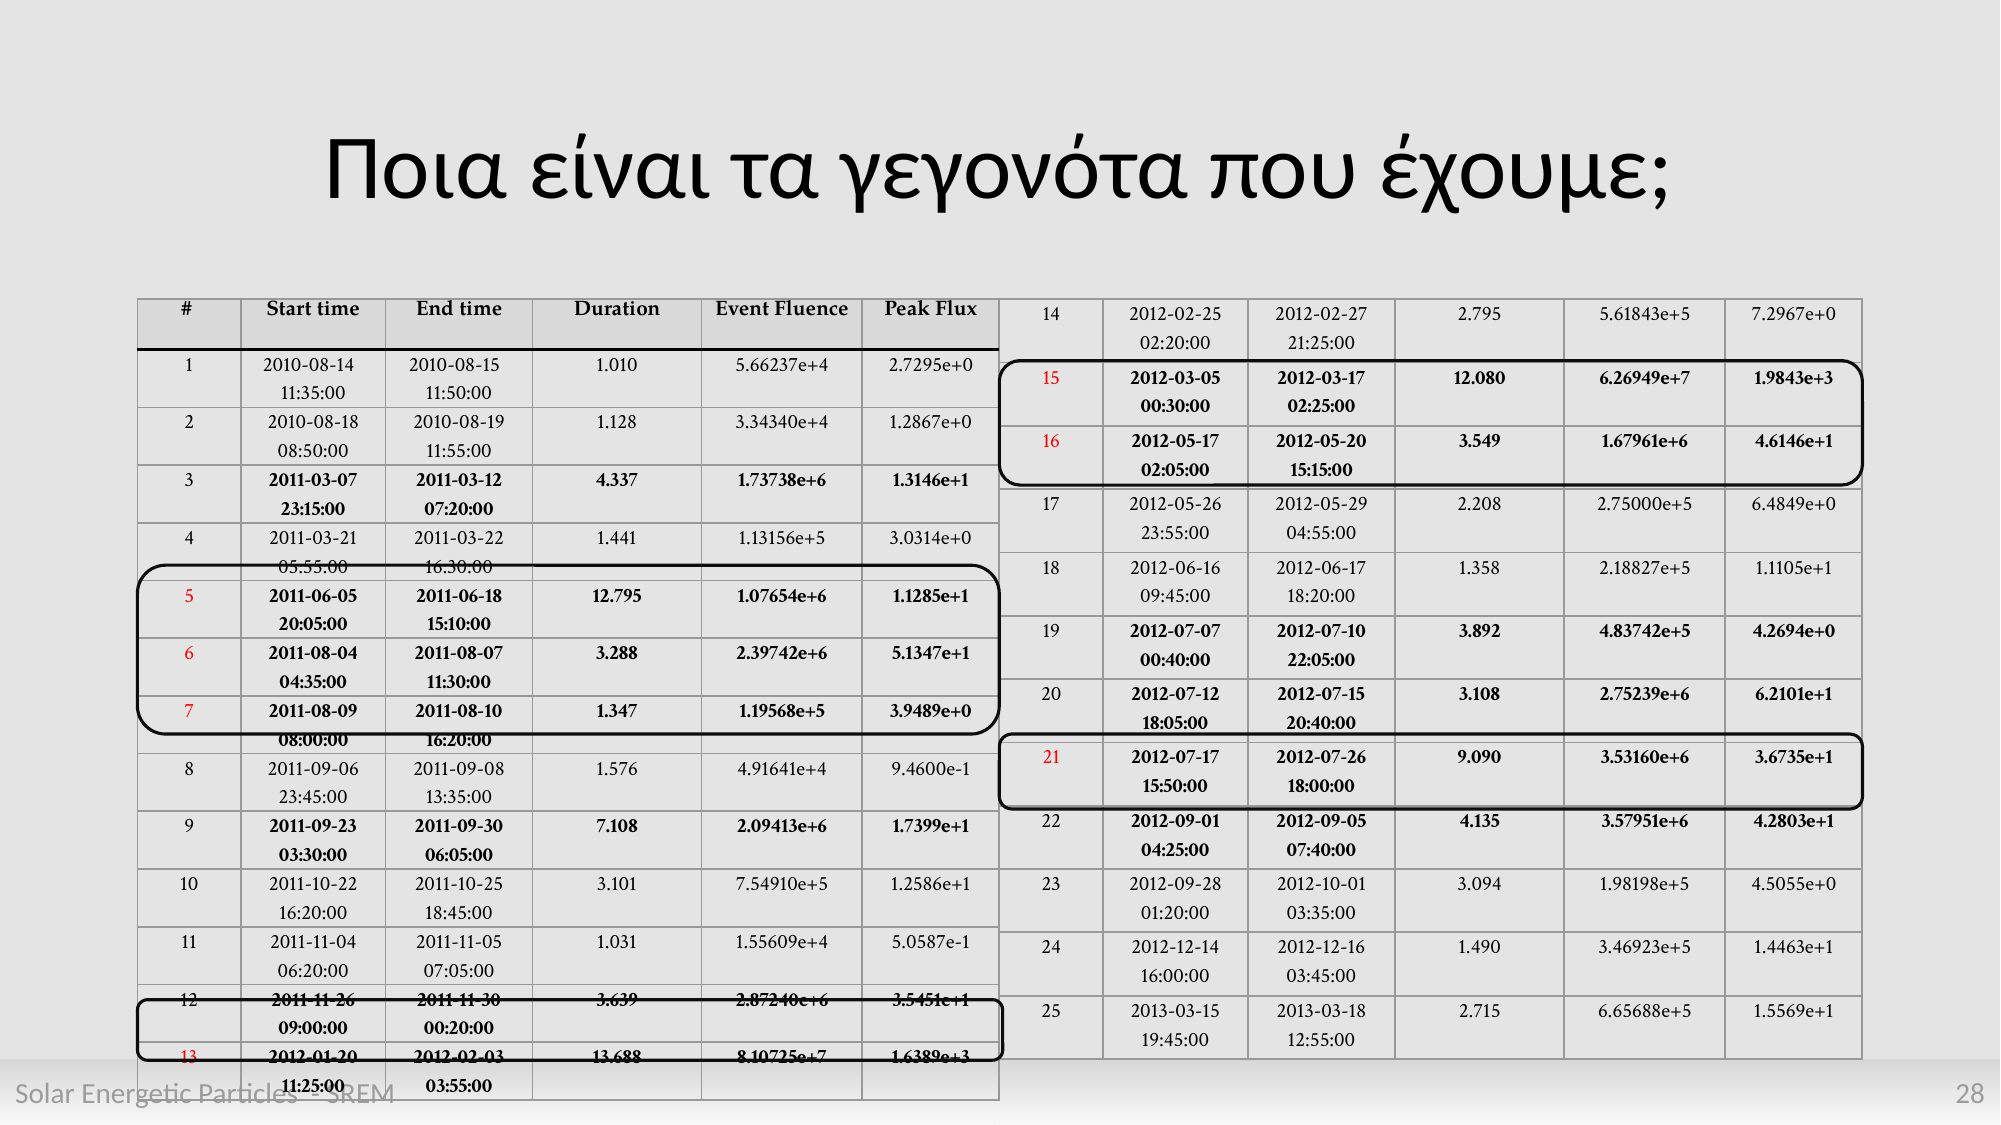

# Ποια είναι τα γεγονότα που έχουμε;
| # | Start time | End time | Duration | Event Fluence | Peak Flux |
| --- | --- | --- | --- | --- | --- |
| 1 | 2010-08-14 11:35:00 | 2010-08-15 11:50:00 | 1.010 | 5.66237e+4 | 2.7295e+0 |
| 2 | 2010-08-18 08:50:00 | 2010-08-19 11:55:00 | 1.128 | 3.34340e+4 | 1.2867e+0 |
| 3 | 2011-03-07 23:15:00 | 2011-03-12 07:20:00 | 4.337 | 1.73738e+6 | 1.3146e+1 |
| 4 | 2011-03-21 05:55:00 | 2011-03-22 16:30:00 | 1.441 | 1.13156e+5 | 3.0314e+0 |
| 5 | 2011-06-05 20:05:00 | 2011-06-18 15:10:00 | 12.795 | 1.07654e+6 | 1.1285e+1 |
| 6 | 2011-08-04 04:35:00 | 2011-08-07 11:30:00 | 3.288 | 2.39742e+6 | 5.1347e+1 |
| 7 | 2011-08-09 08:00:00 | 2011-08-10 16:20:00 | 1.347 | 1.19568e+5 | 3.9489e+0 |
| 8 | 2011-09-06 23:45:00 | 2011-09-08 13:35:00 | 1.576 | 4.91641e+4 | 9.4600e-1 |
| 9 | 2011-09-23 03:30:00 | 2011-09-30 06:05:00 | 7.108 | 2.09413e+6 | 1.7399e+1 |
| 10 | 2011-10-22 16:20:00 | 2011-10-25 18:45:00 | 3.101 | 7.54910e+5 | 1.2586e+1 |
| 11 | 2011-11-04 06:20:00 | 2011-11-05 07:05:00 | 1.031 | 1.55609e+4 | 5.0587e-1 |
| 12 | 2011-11-26 09:00:00 | 2011-11-30 00:20:00 | 3.639 | 2.87240e+6 | 3.5451e+1 |
| 13 | 2012-01-20 11:25:00 | 2012-02-03 03:55:00 | 13.688 | 8.10725e+7 | 1.6389e+3 |
| 14 | 2012-02-25 02:20:00 | 2012-02-27 21:25:00 | 2.795 | 5.61843e+5 | 7.2967e+0 |
| --- | --- | --- | --- | --- | --- |
| 15 | 2012-03-05 00:30:00 | 2012-03-17 02:25:00 | 12.080 | 6.26949e+7 | 1.9843e+3 |
| 16 | 2012-05-17 02:05:00 | 2012-05-20 15:15:00 | 3.549 | 1.67961e+6 | 4.6146e+1 |
| 17 | 2012-05-26 23:55:00 | 2012-05-29 04:55:00 | 2.208 | 2.75000e+5 | 6.4849e+0 |
| 18 | 2012-06-16 09:45:00 | 2012-06-17 18:20:00 | 1.358 | 2.18827e+5 | 1.1105e+1 |
| 19 | 2012-07-07 00:40:00 | 2012-07-10 22:05:00 | 3.892 | 4.83742e+5 | 4.2694e+0 |
| 20 | 2012-07-12 18:05:00 | 2012-07-15 20:40:00 | 3.108 | 2.75239e+6 | 6.2101e+1 |
| 21 | 2012-07-17 15:50:00 | 2012-07-26 18:00:00 | 9.090 | 3.53160e+6 | 3.6735e+1 |
| 22 | 2012-09-01 04:25:00 | 2012-09-05 07:40:00 | 4.135 | 3.57951e+6 | 4.2803e+1 |
| 23 | 2012-09-28 01:20:00 | 2012-10-01 03:35:00 | 3.094 | 1.98198e+5 | 4.5055e+0 |
| 24 | 2012-12-14 16:00:00 | 2012-12-16 03:45:00 | 1.490 | 3.46923e+5 | 1.4463e+1 |
| 25 | 2013-03-15 19:45:00 | 2013-03-18 12:55:00 | 2.715 | 6.65688e+5 | 1.5569e+1 |

Solar Energetic Particles  - SREM
28